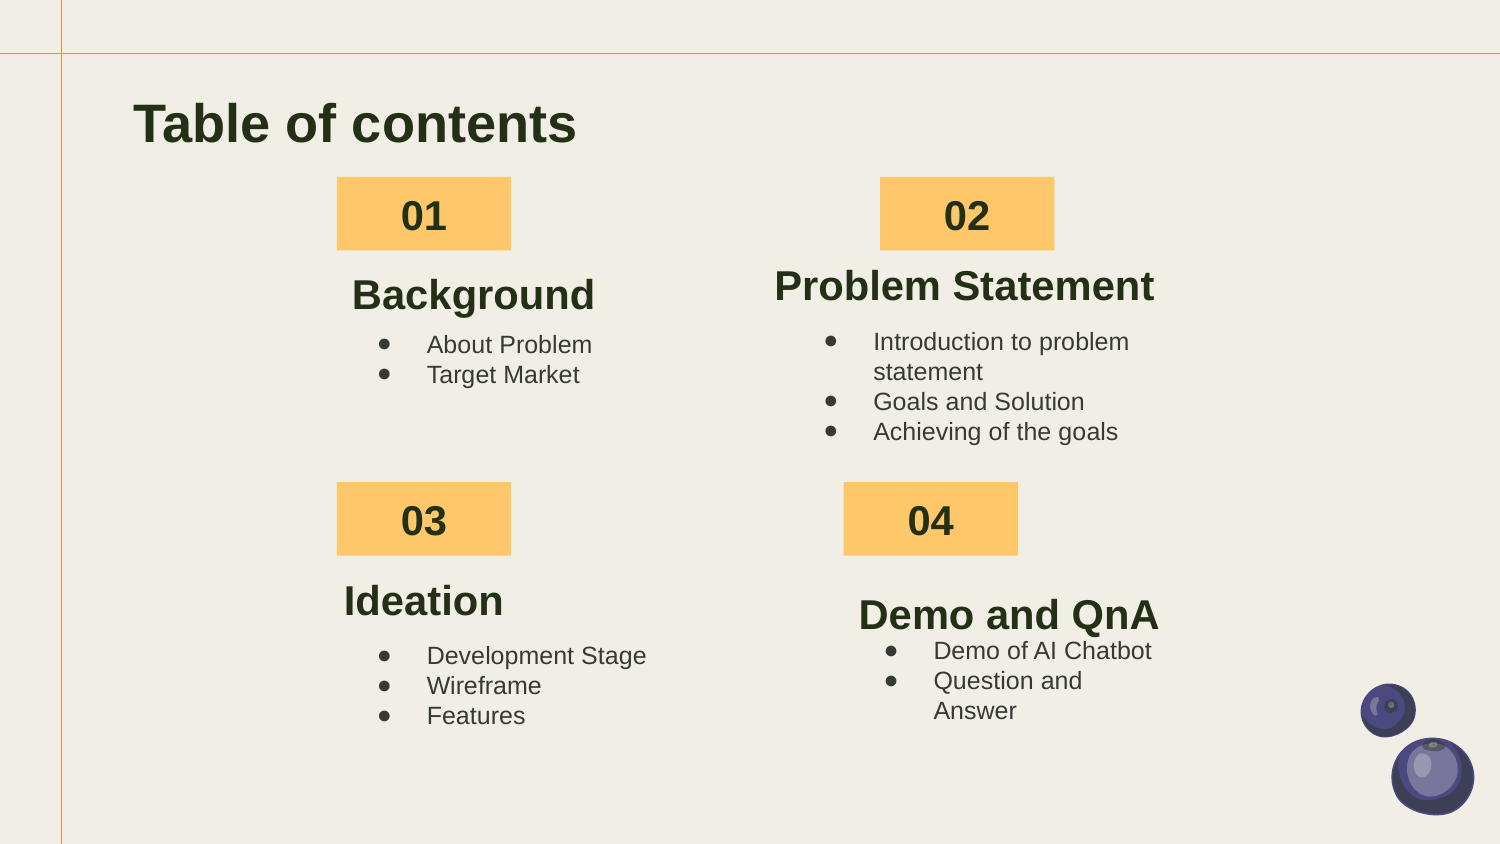

# Table of contents
01
02
Background
Problem Statement
Introduction to problem statement
Goals and Solution
Achieving of the goals

About Problem
Target Market

03
04
Demo and QnA
Ideation
Demo of AI Chatbot
Question and Answer

Development Stage
Wireframe
Features